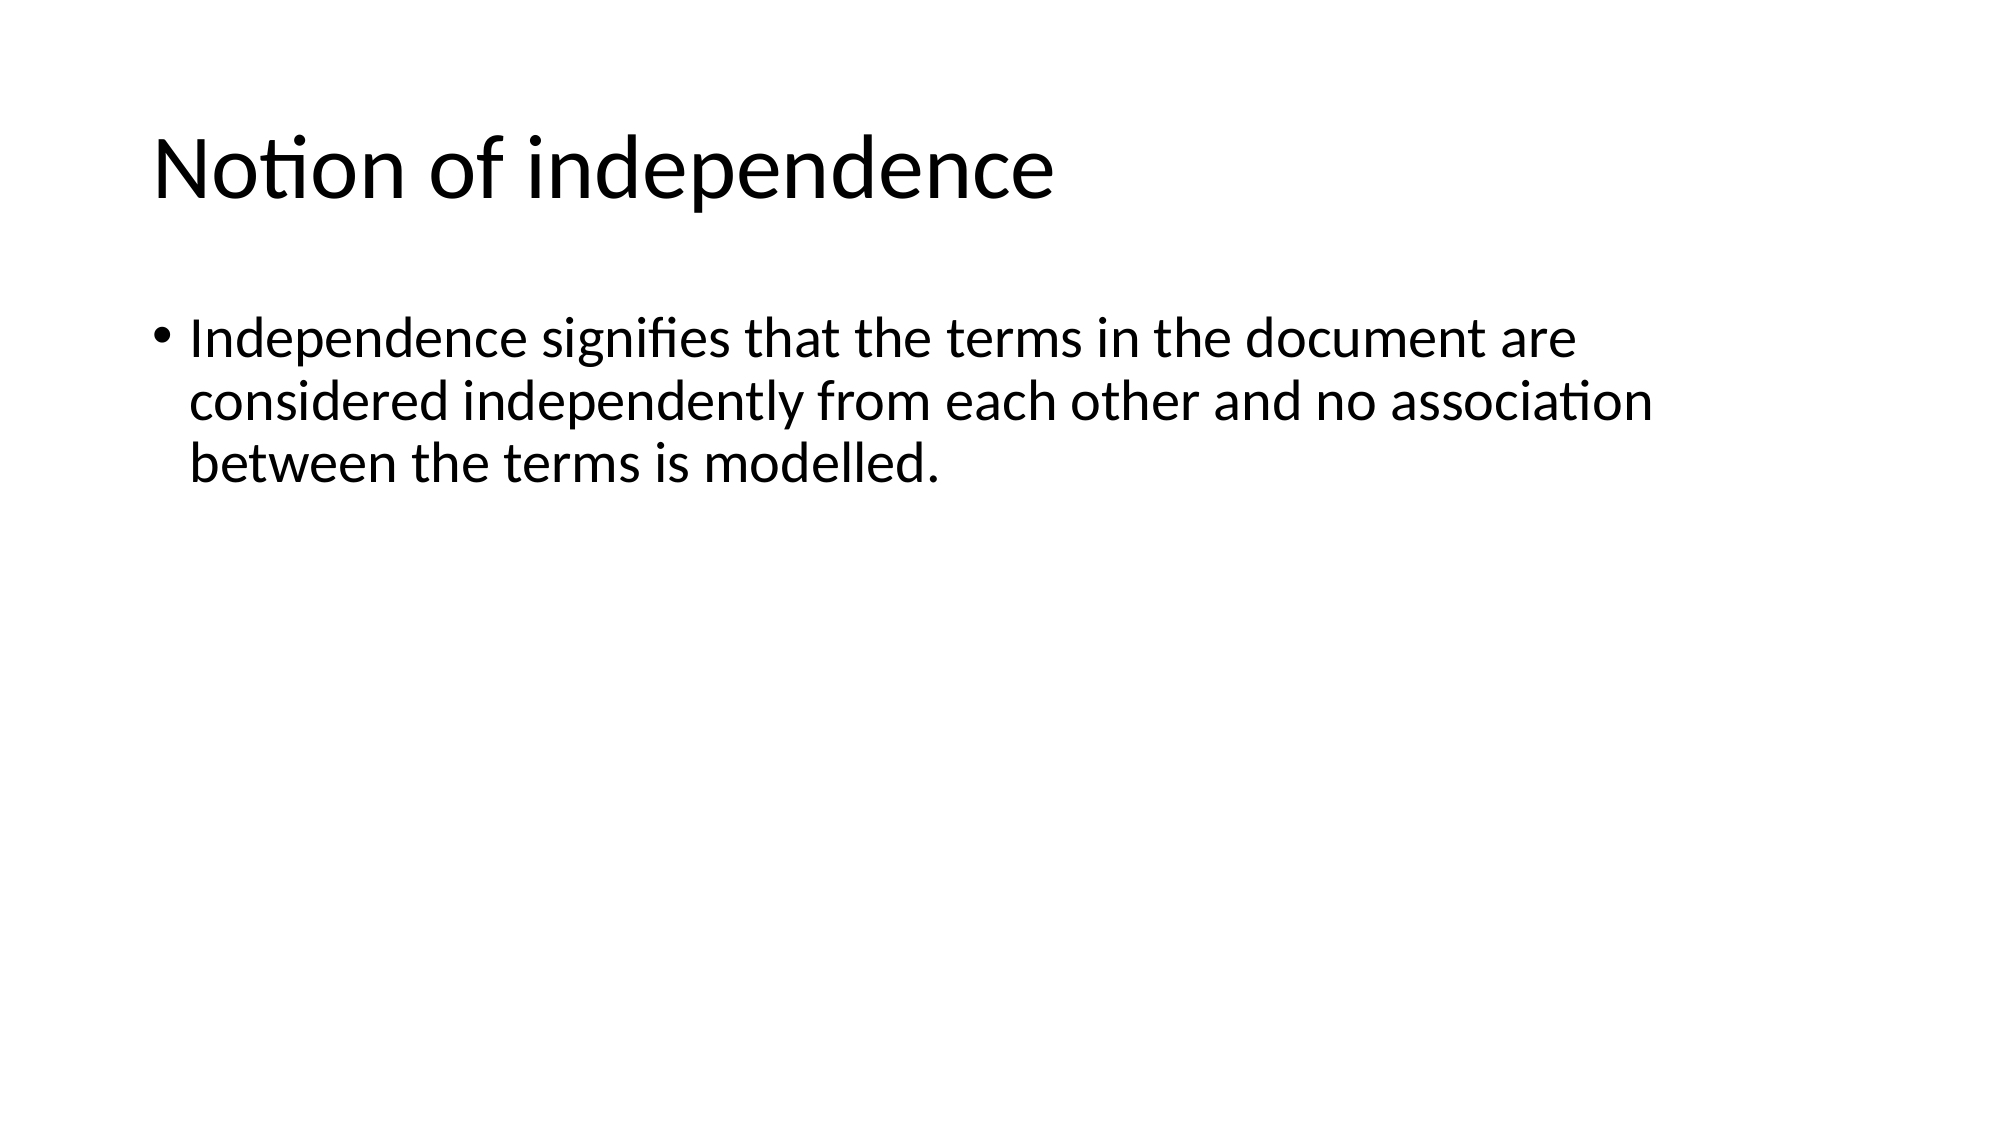

Notion of independence
Independence signifies that the terms in the document are considered independently from each other and no association between the terms is modelled.